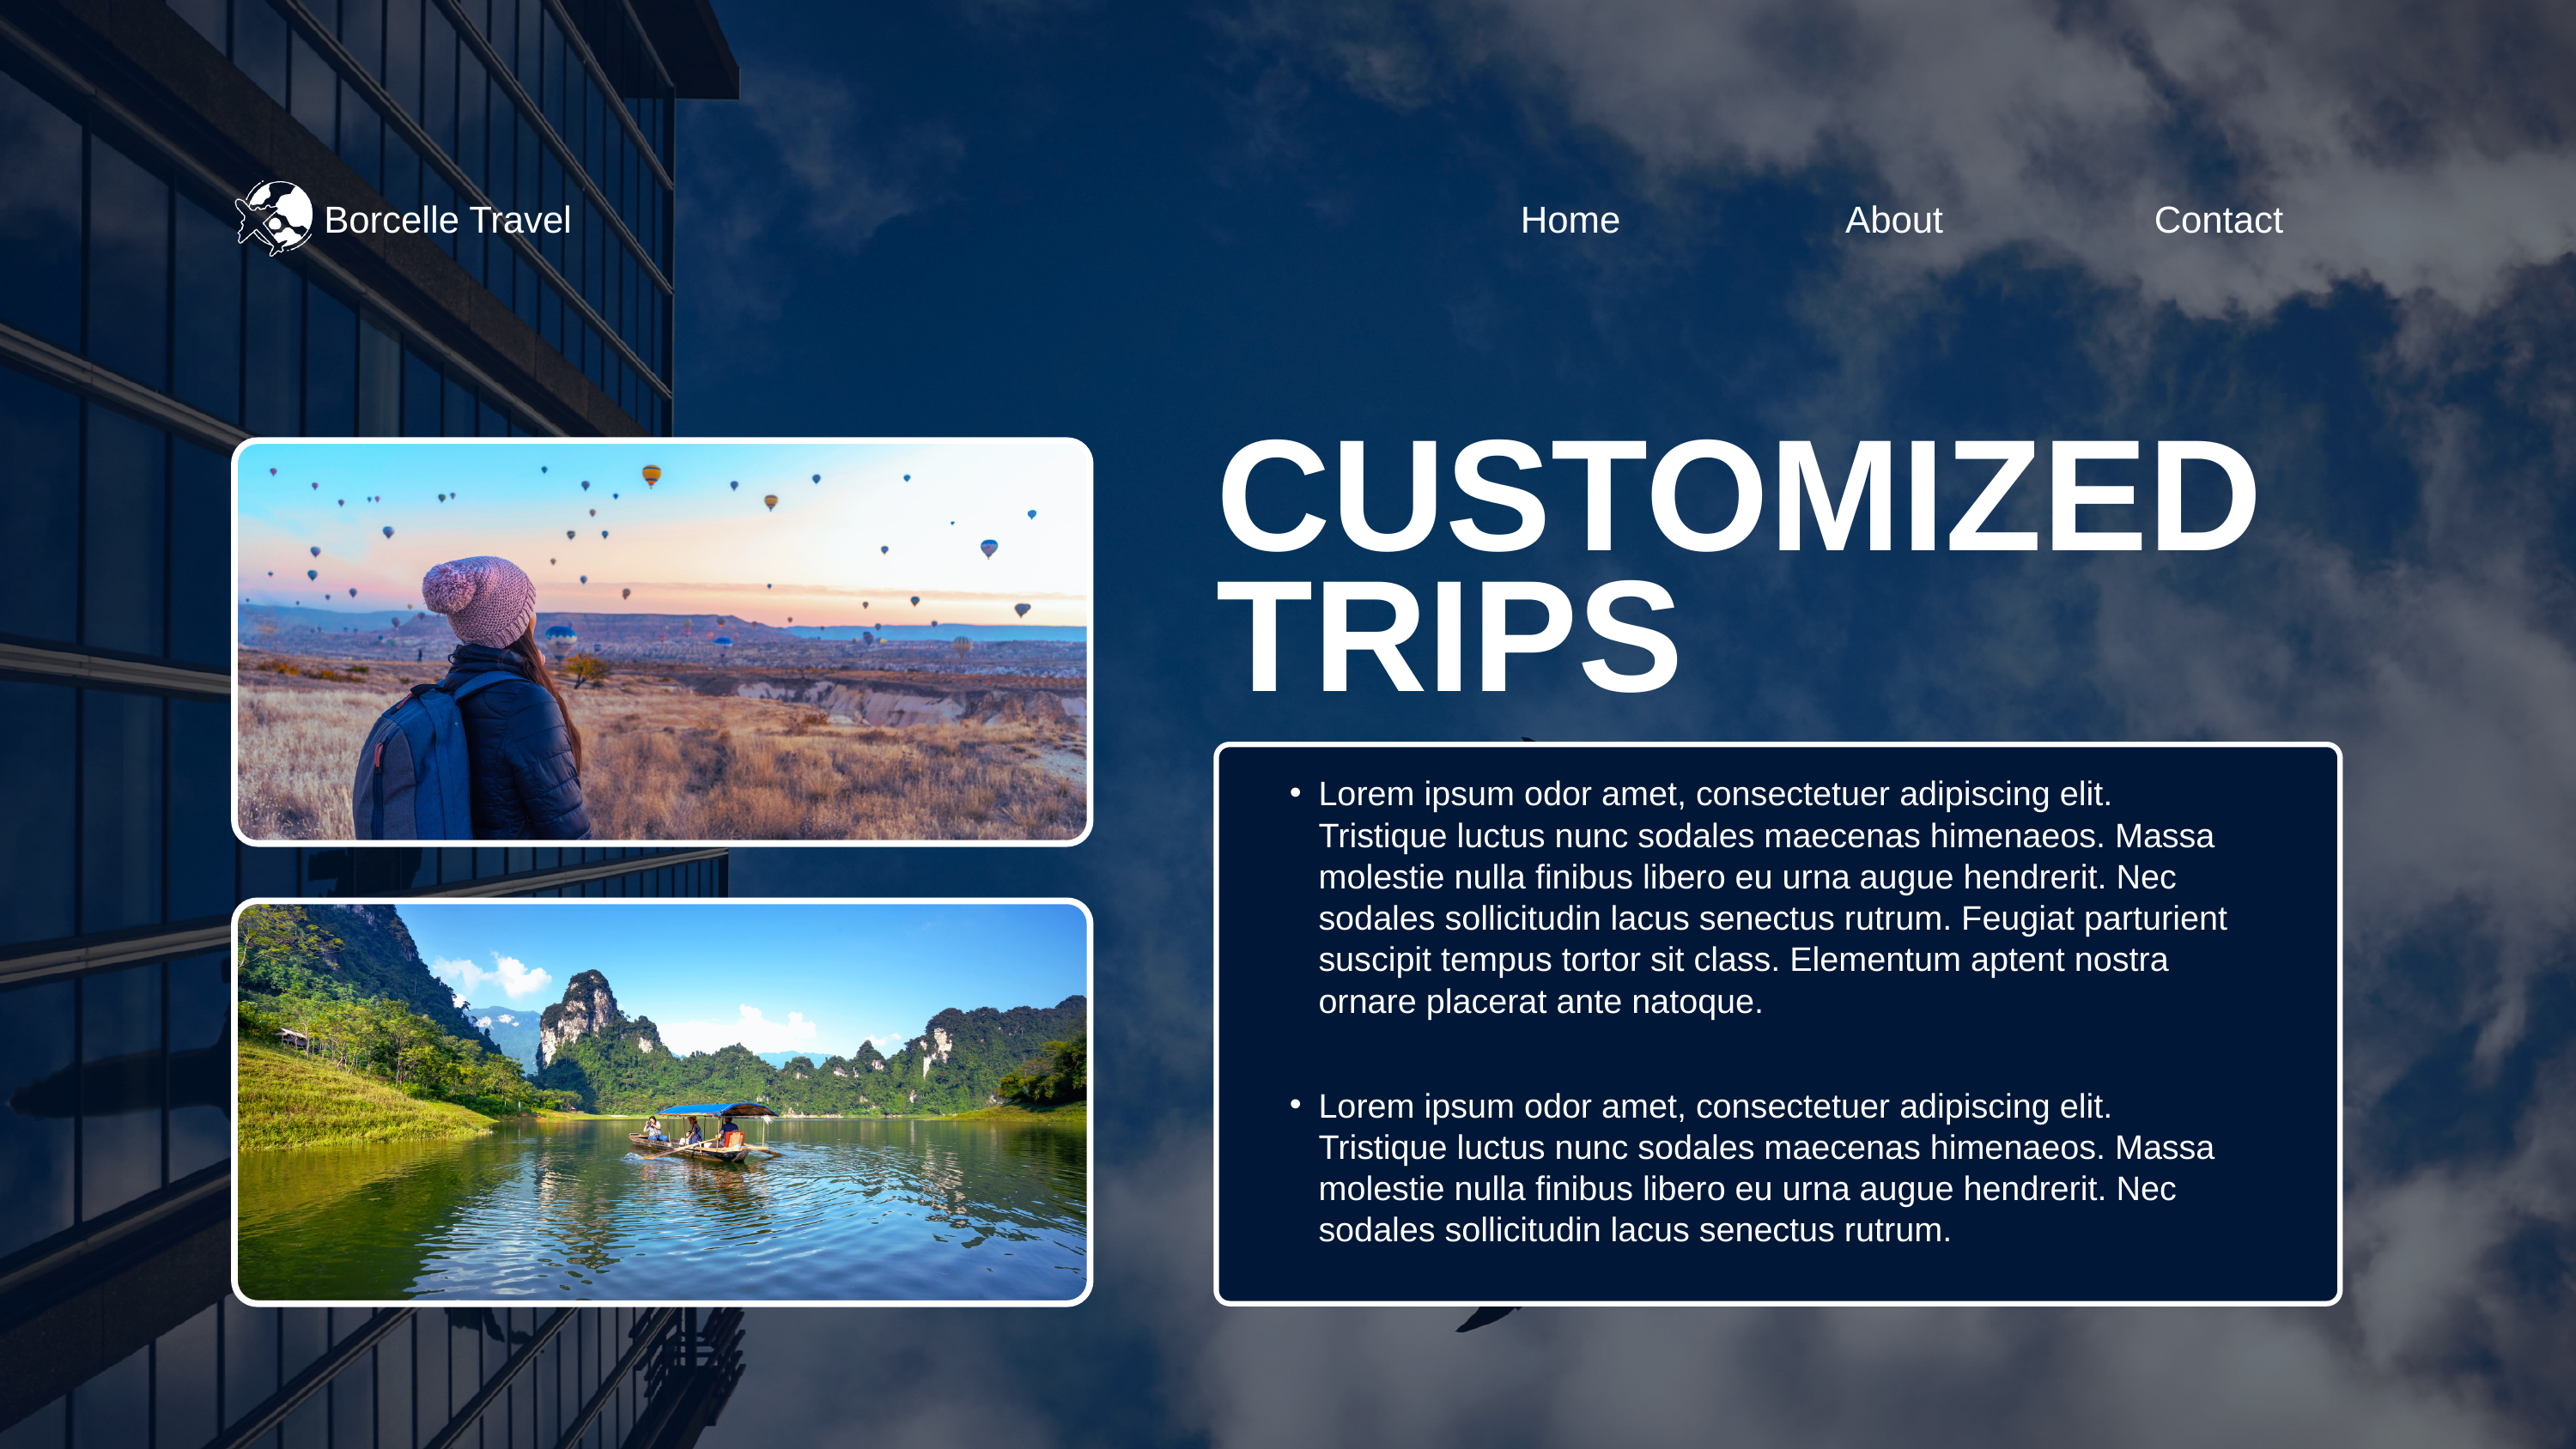

Borcelle Travel
Home
About
Contact

CUSTOMIZED TRIPS

Lorem ipsum odor amet, consectetuer adipiscing elit. Tristique luctus nunc sodales maecenas himenaeos. Massa molestie nulla finibus libero eu urna augue hendrerit. Nec sodales sollicitudin lacus senectus rutrum. Feugiat parturient suscipit tempus tortor sit class. Elementum aptent nostra ornare placerat ante natoque.

Lorem ipsum odor amet, consectetuer adipiscing elit. Tristique luctus nunc sodales maecenas himenaeos. Massa molestie nulla finibus libero eu urna augue hendrerit. Nec sodales sollicitudin lacus senectus rutrum.